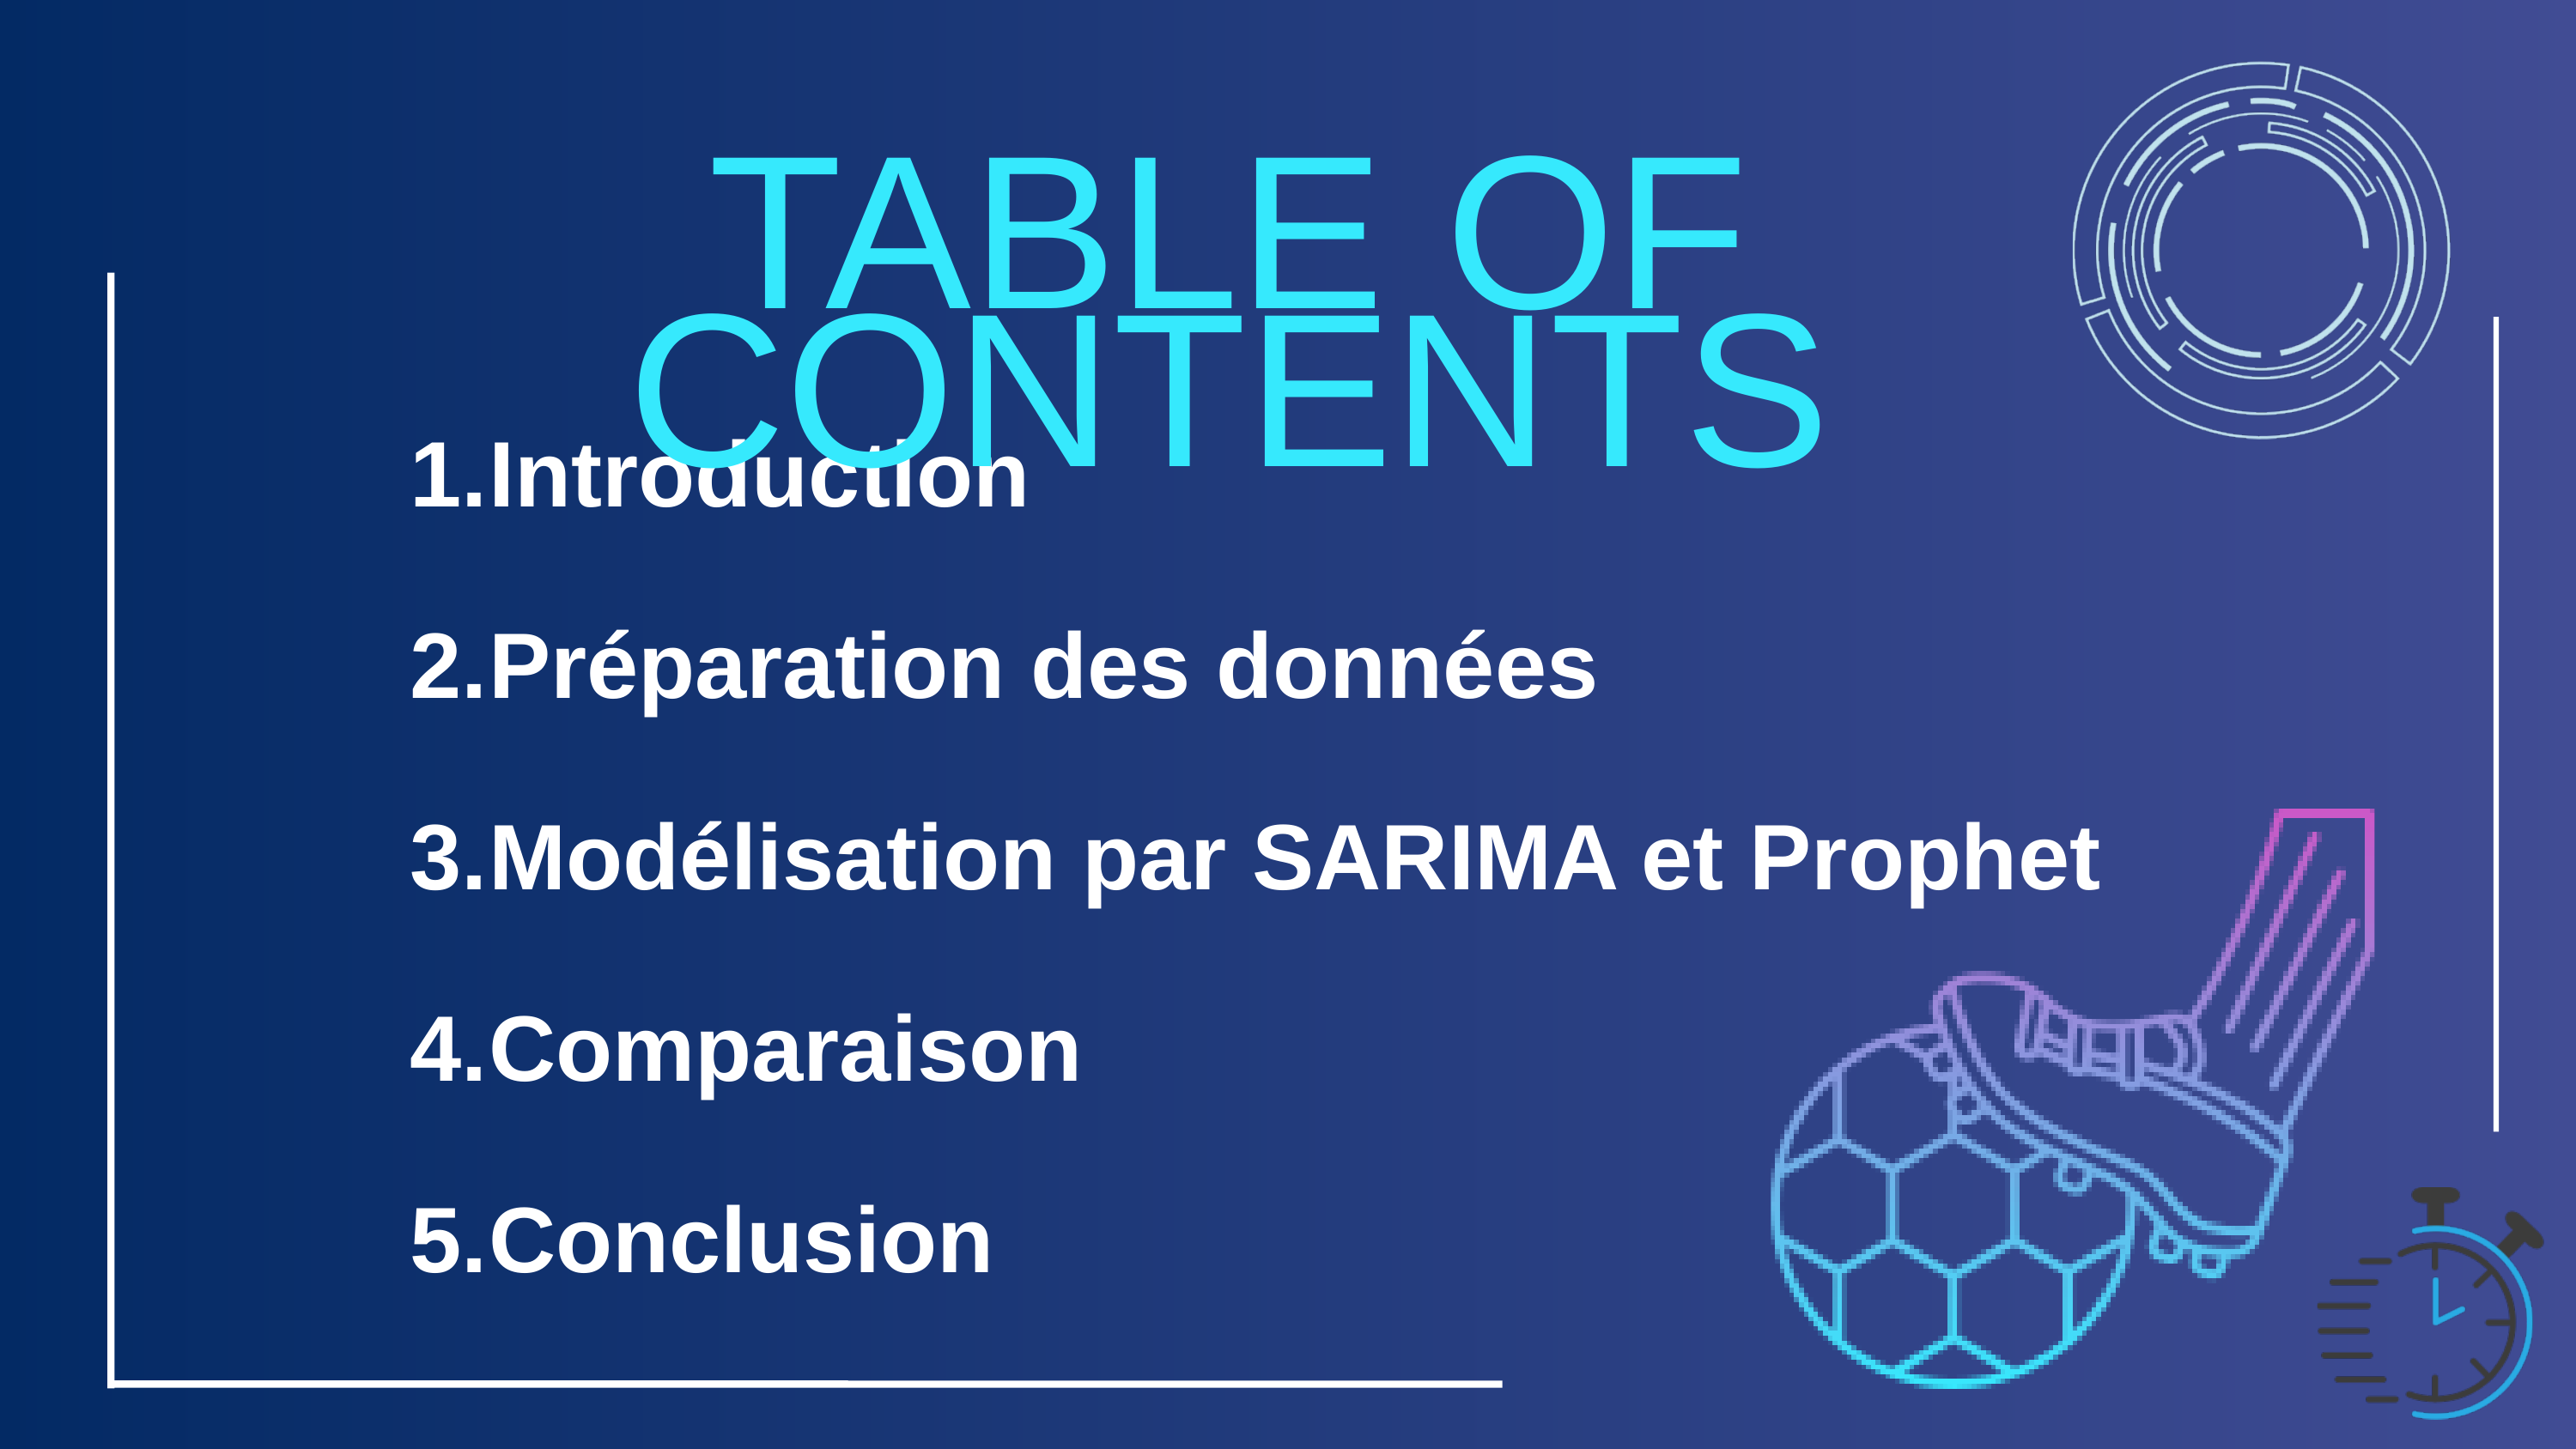

TABLE OF CONTENTS

Introduction
Préparation des données
Modélisation par SARIMA et Prophet
Comparaison
Conclusion